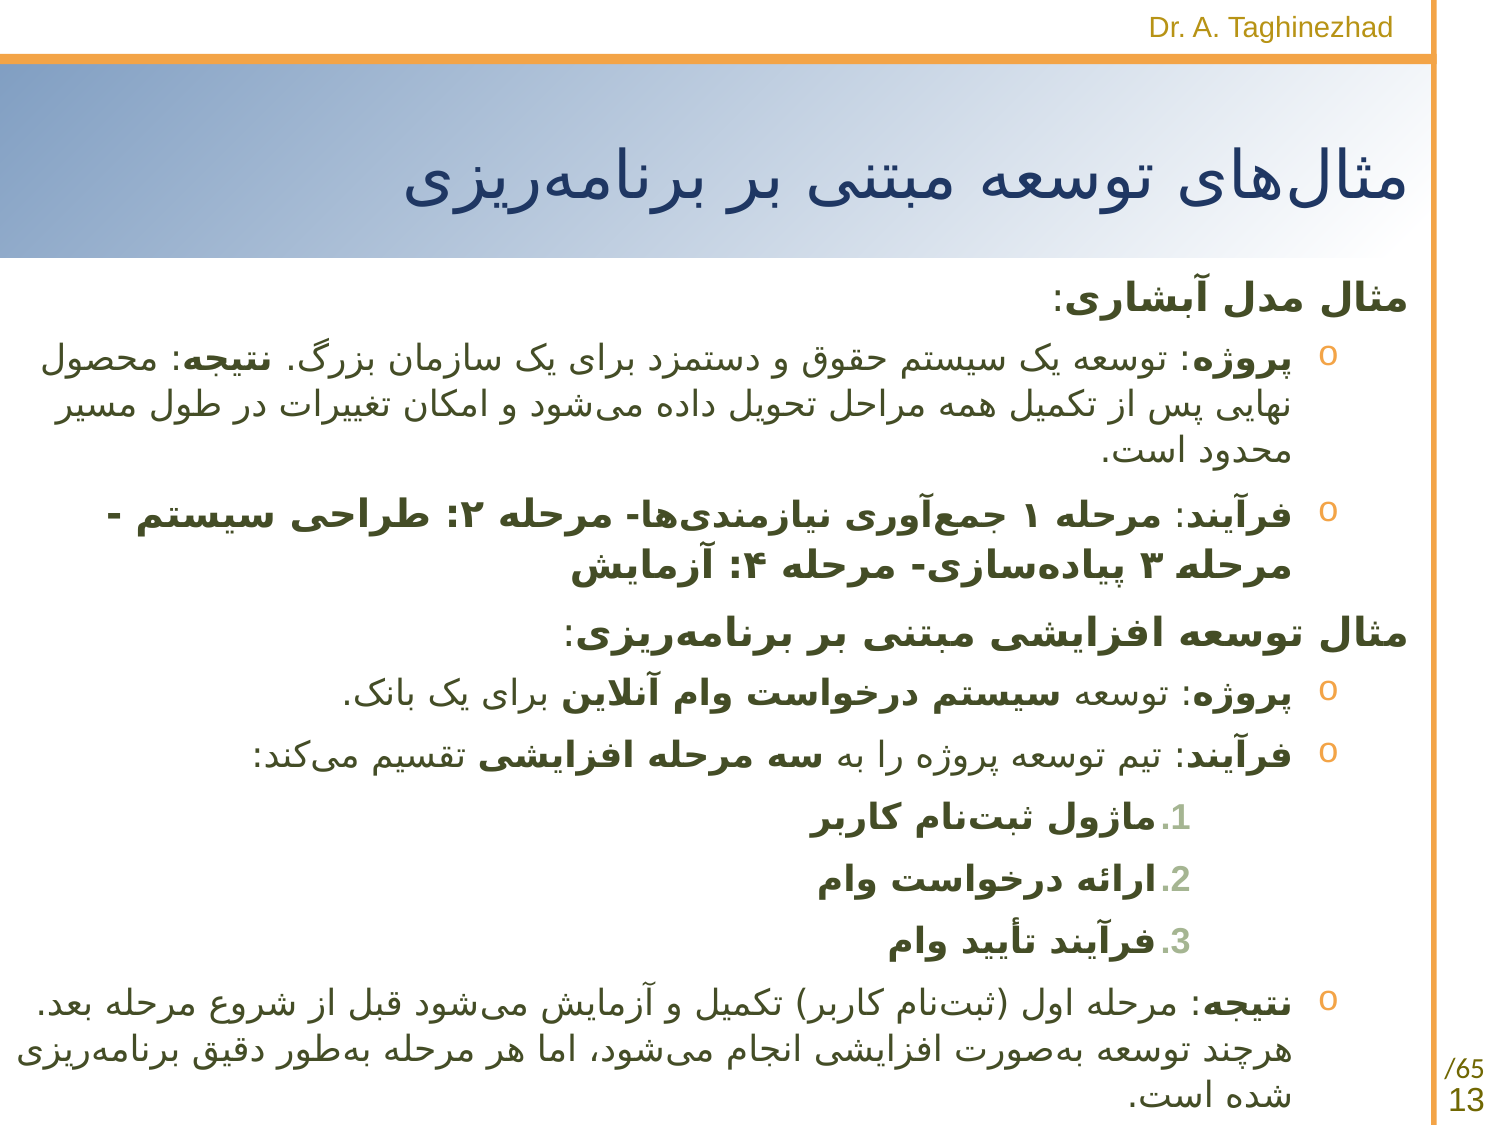

# مثال‌های توسعه مبتنی بر برنامه‌ریزی
مثال مدل آبشاری:
پروژه: توسعه یک سیستم حقوق و دستمزد برای یک سازمان بزرگ. نتیجه: محصول نهایی پس از تکمیل همه مراحل تحویل داده می‌شود و امکان تغییرات در طول مسیر محدود است.
فرآیند: مرحله ۱ جمع‌آوری نیازمندی‌ها- مرحله ۲: طراحی سیستم -مرحله ۳ پیاده‌سازی- مرحله ۴: آزمایش
مثال توسعه افزایشی مبتنی بر برنامه‌ریزی:
پروژه: توسعه سیستم درخواست وام آنلاین برای یک بانک.
فرآیند: تیم توسعه پروژه را به سه مرحله افزایشی تقسیم می‌کند:
ماژول ثبت‌نام کاربر
ارائه درخواست وام
فرآیند تأیید وام
نتیجه: مرحله اول (ثبت‌نام کاربر) تکمیل و آزمایش می‌شود قبل از شروع مرحله بعد. هرچند توسعه به‌صورت افزایشی انجام می‌شود، اما هر مرحله به‌طور دقیق برنامه‌ریزی شده است.
13